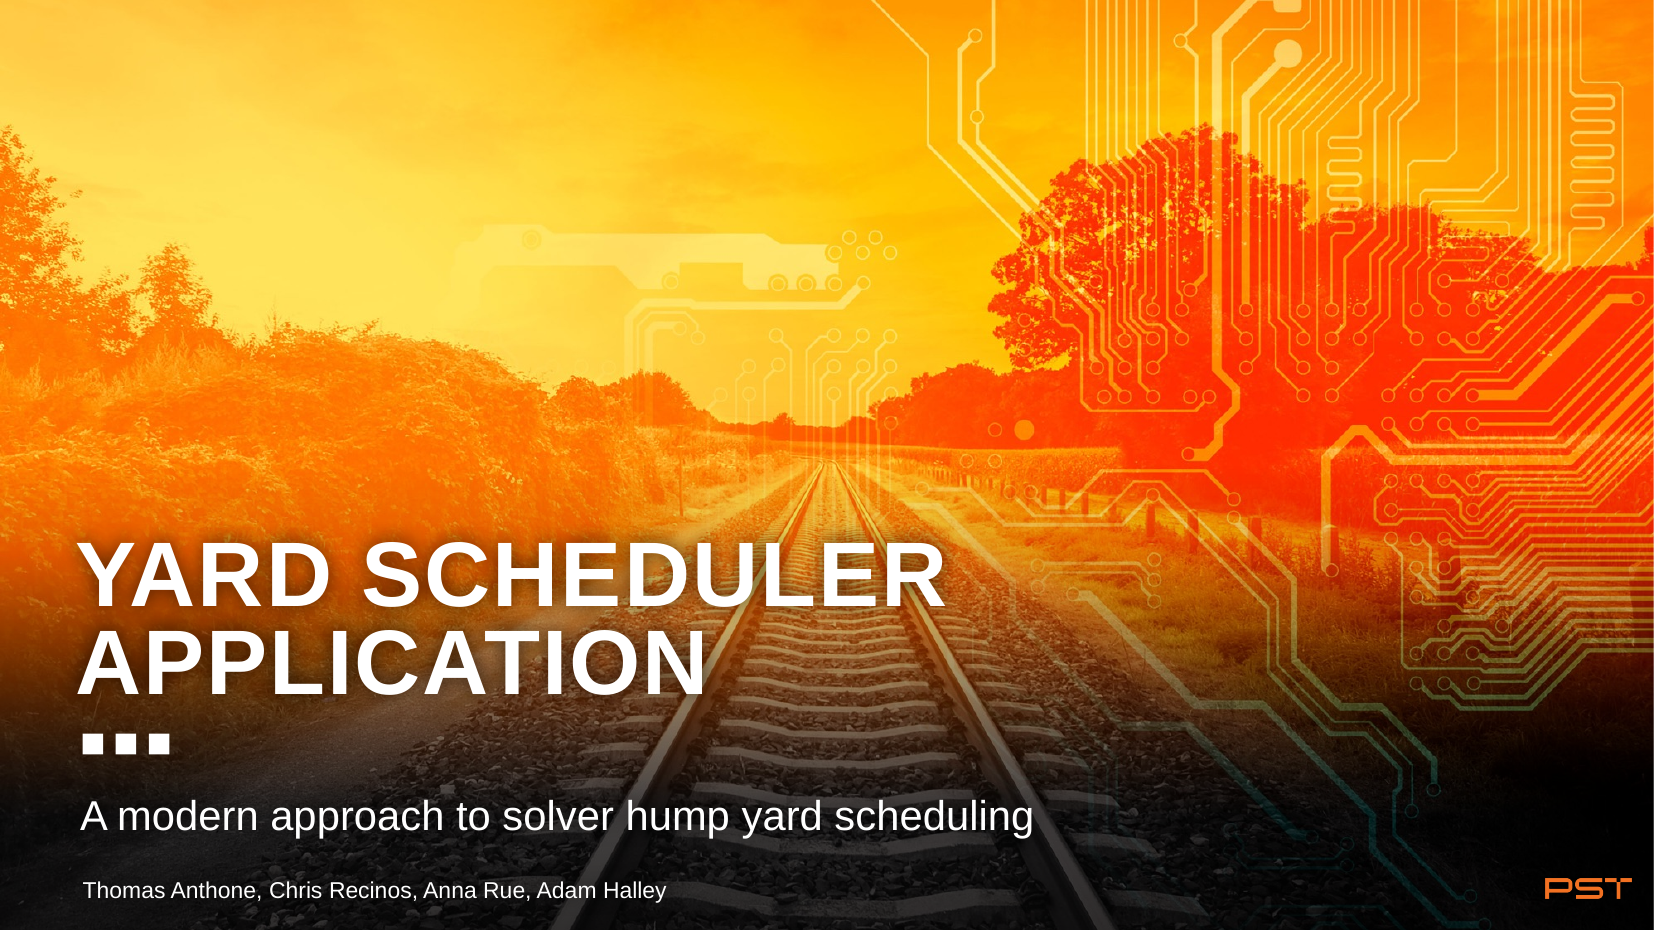

# Yard scheduler application
A modern approach to solver hump yard scheduling
Thomas Anthone, Chris Recinos, Anna Rue, Adam Halley